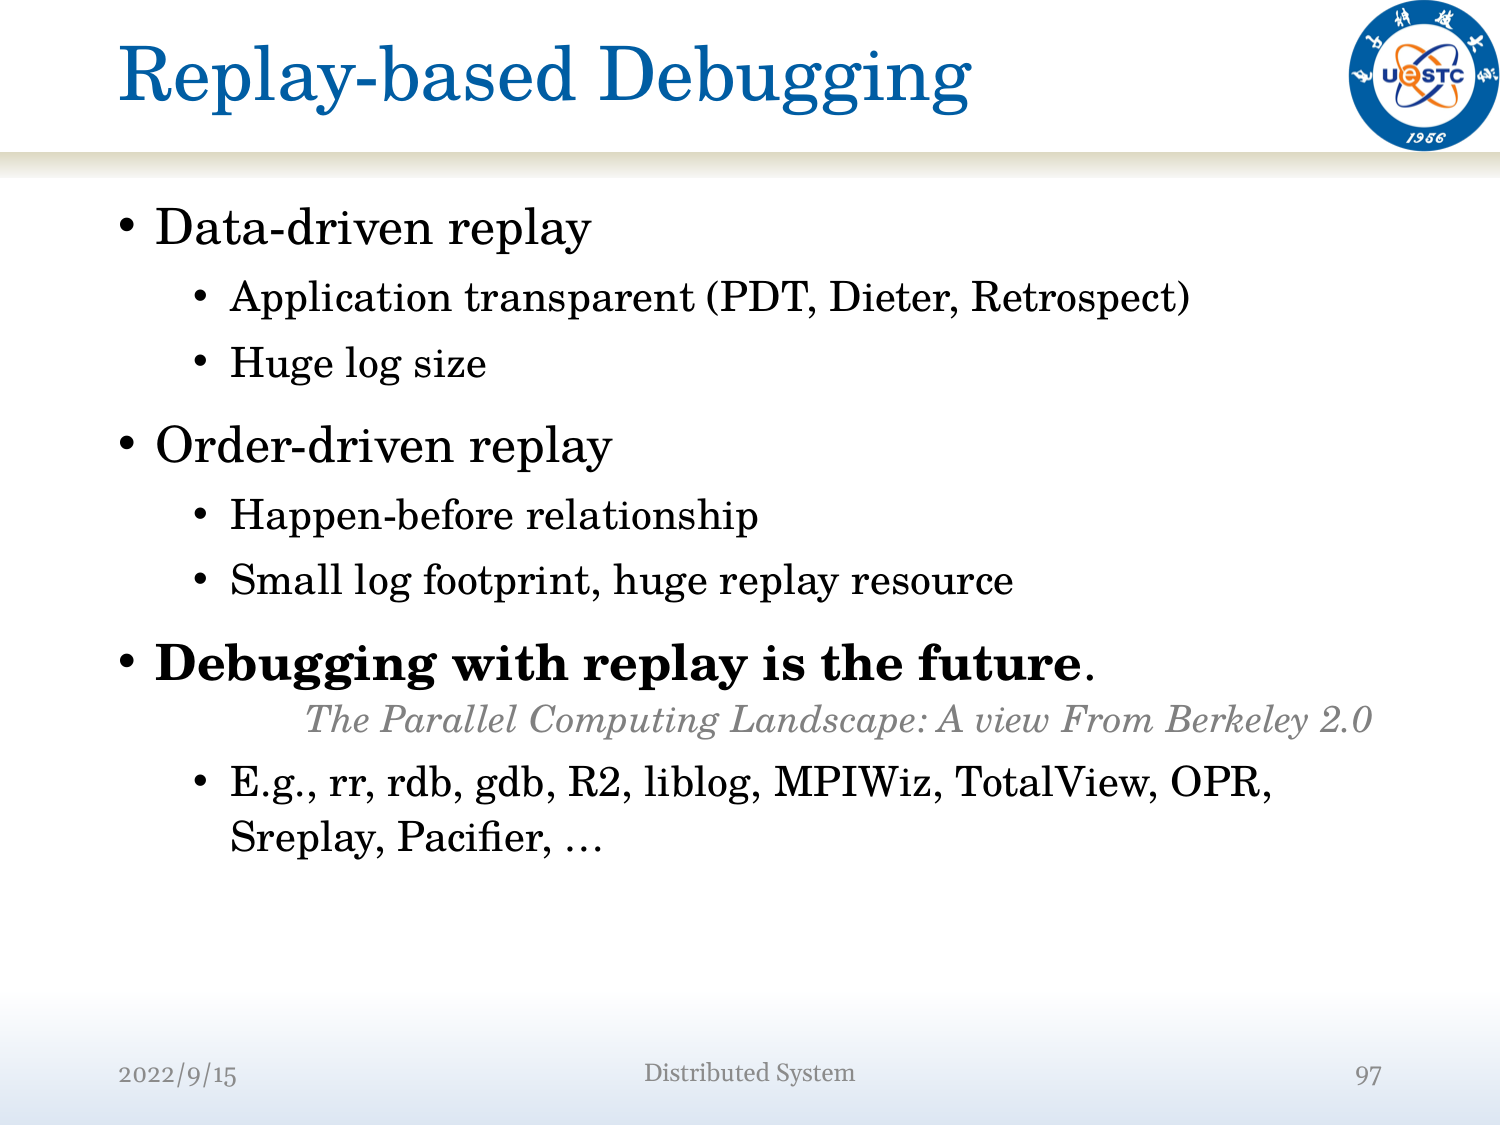

# Replay-based Debugging
Data-driven replay
Application transparent (PDT, Dieter, Retrospect)
Huge log size
Order-driven replay
Happen-before relationship
Small log footprint, huge replay resource
Debugging with replay is the future.
	The Parallel Computing Landscape: A view From Berkeley 2.0
E.g., rr, rdb, gdb, R2, liblog, MPIWiz, TotalView, OPR, Sreplay, Pacifier, …

2022/9/15
Distributed System
97